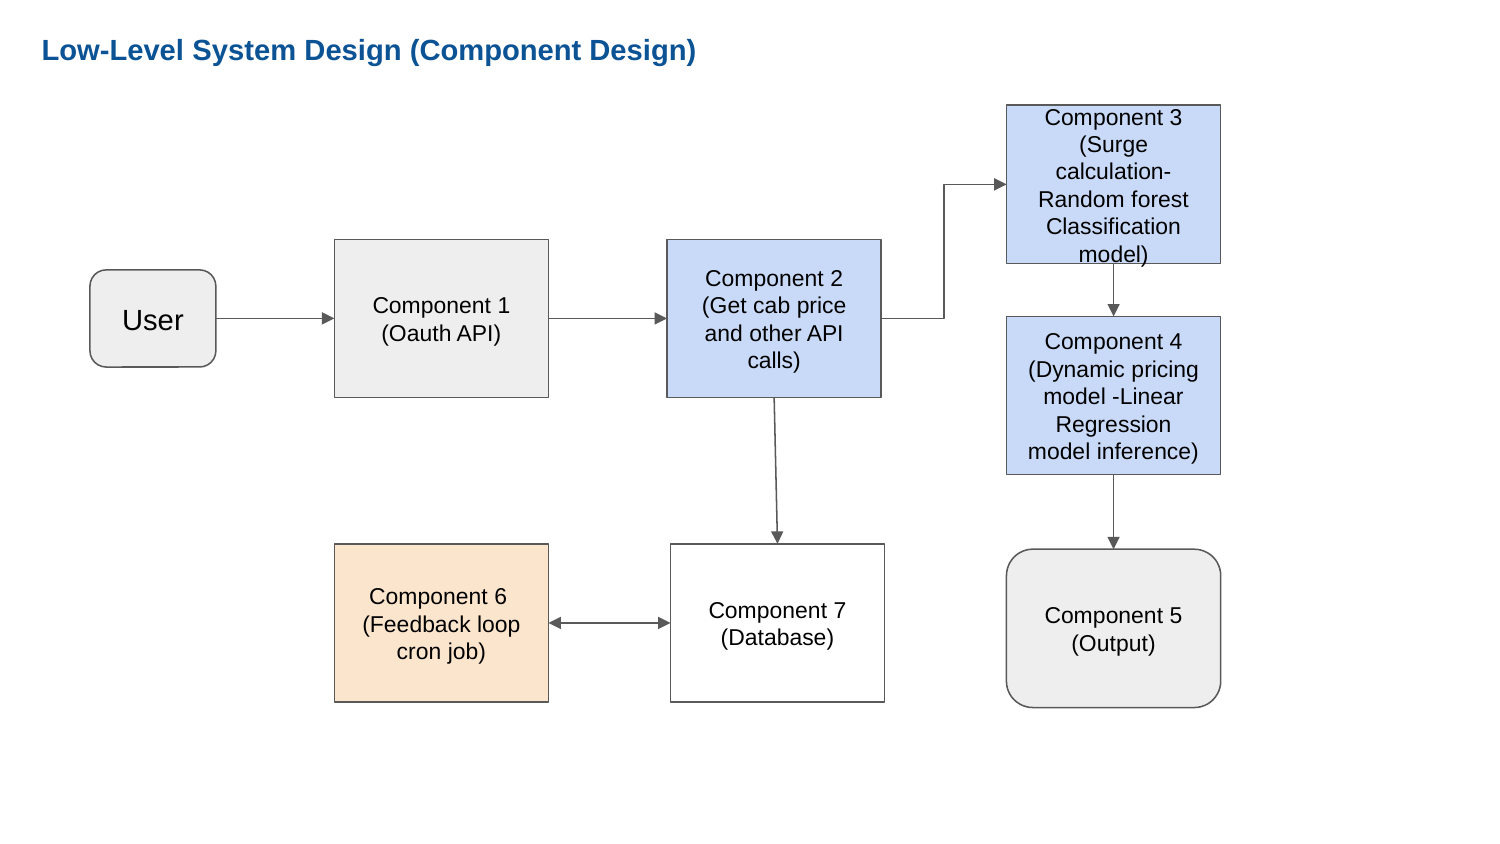

Low-Level System Design (Component Design)
Component 3
(Surge calculation- Random forest Classification model)
Component 1 (Oauth API)
Component 2 (Get cab price and other API calls)
User
Component 4
(Dynamic pricing model -Linear Regression model inference)
Component 6
(Feedback loop cron job)
Component 7 (Database)
Component 5 (Output)